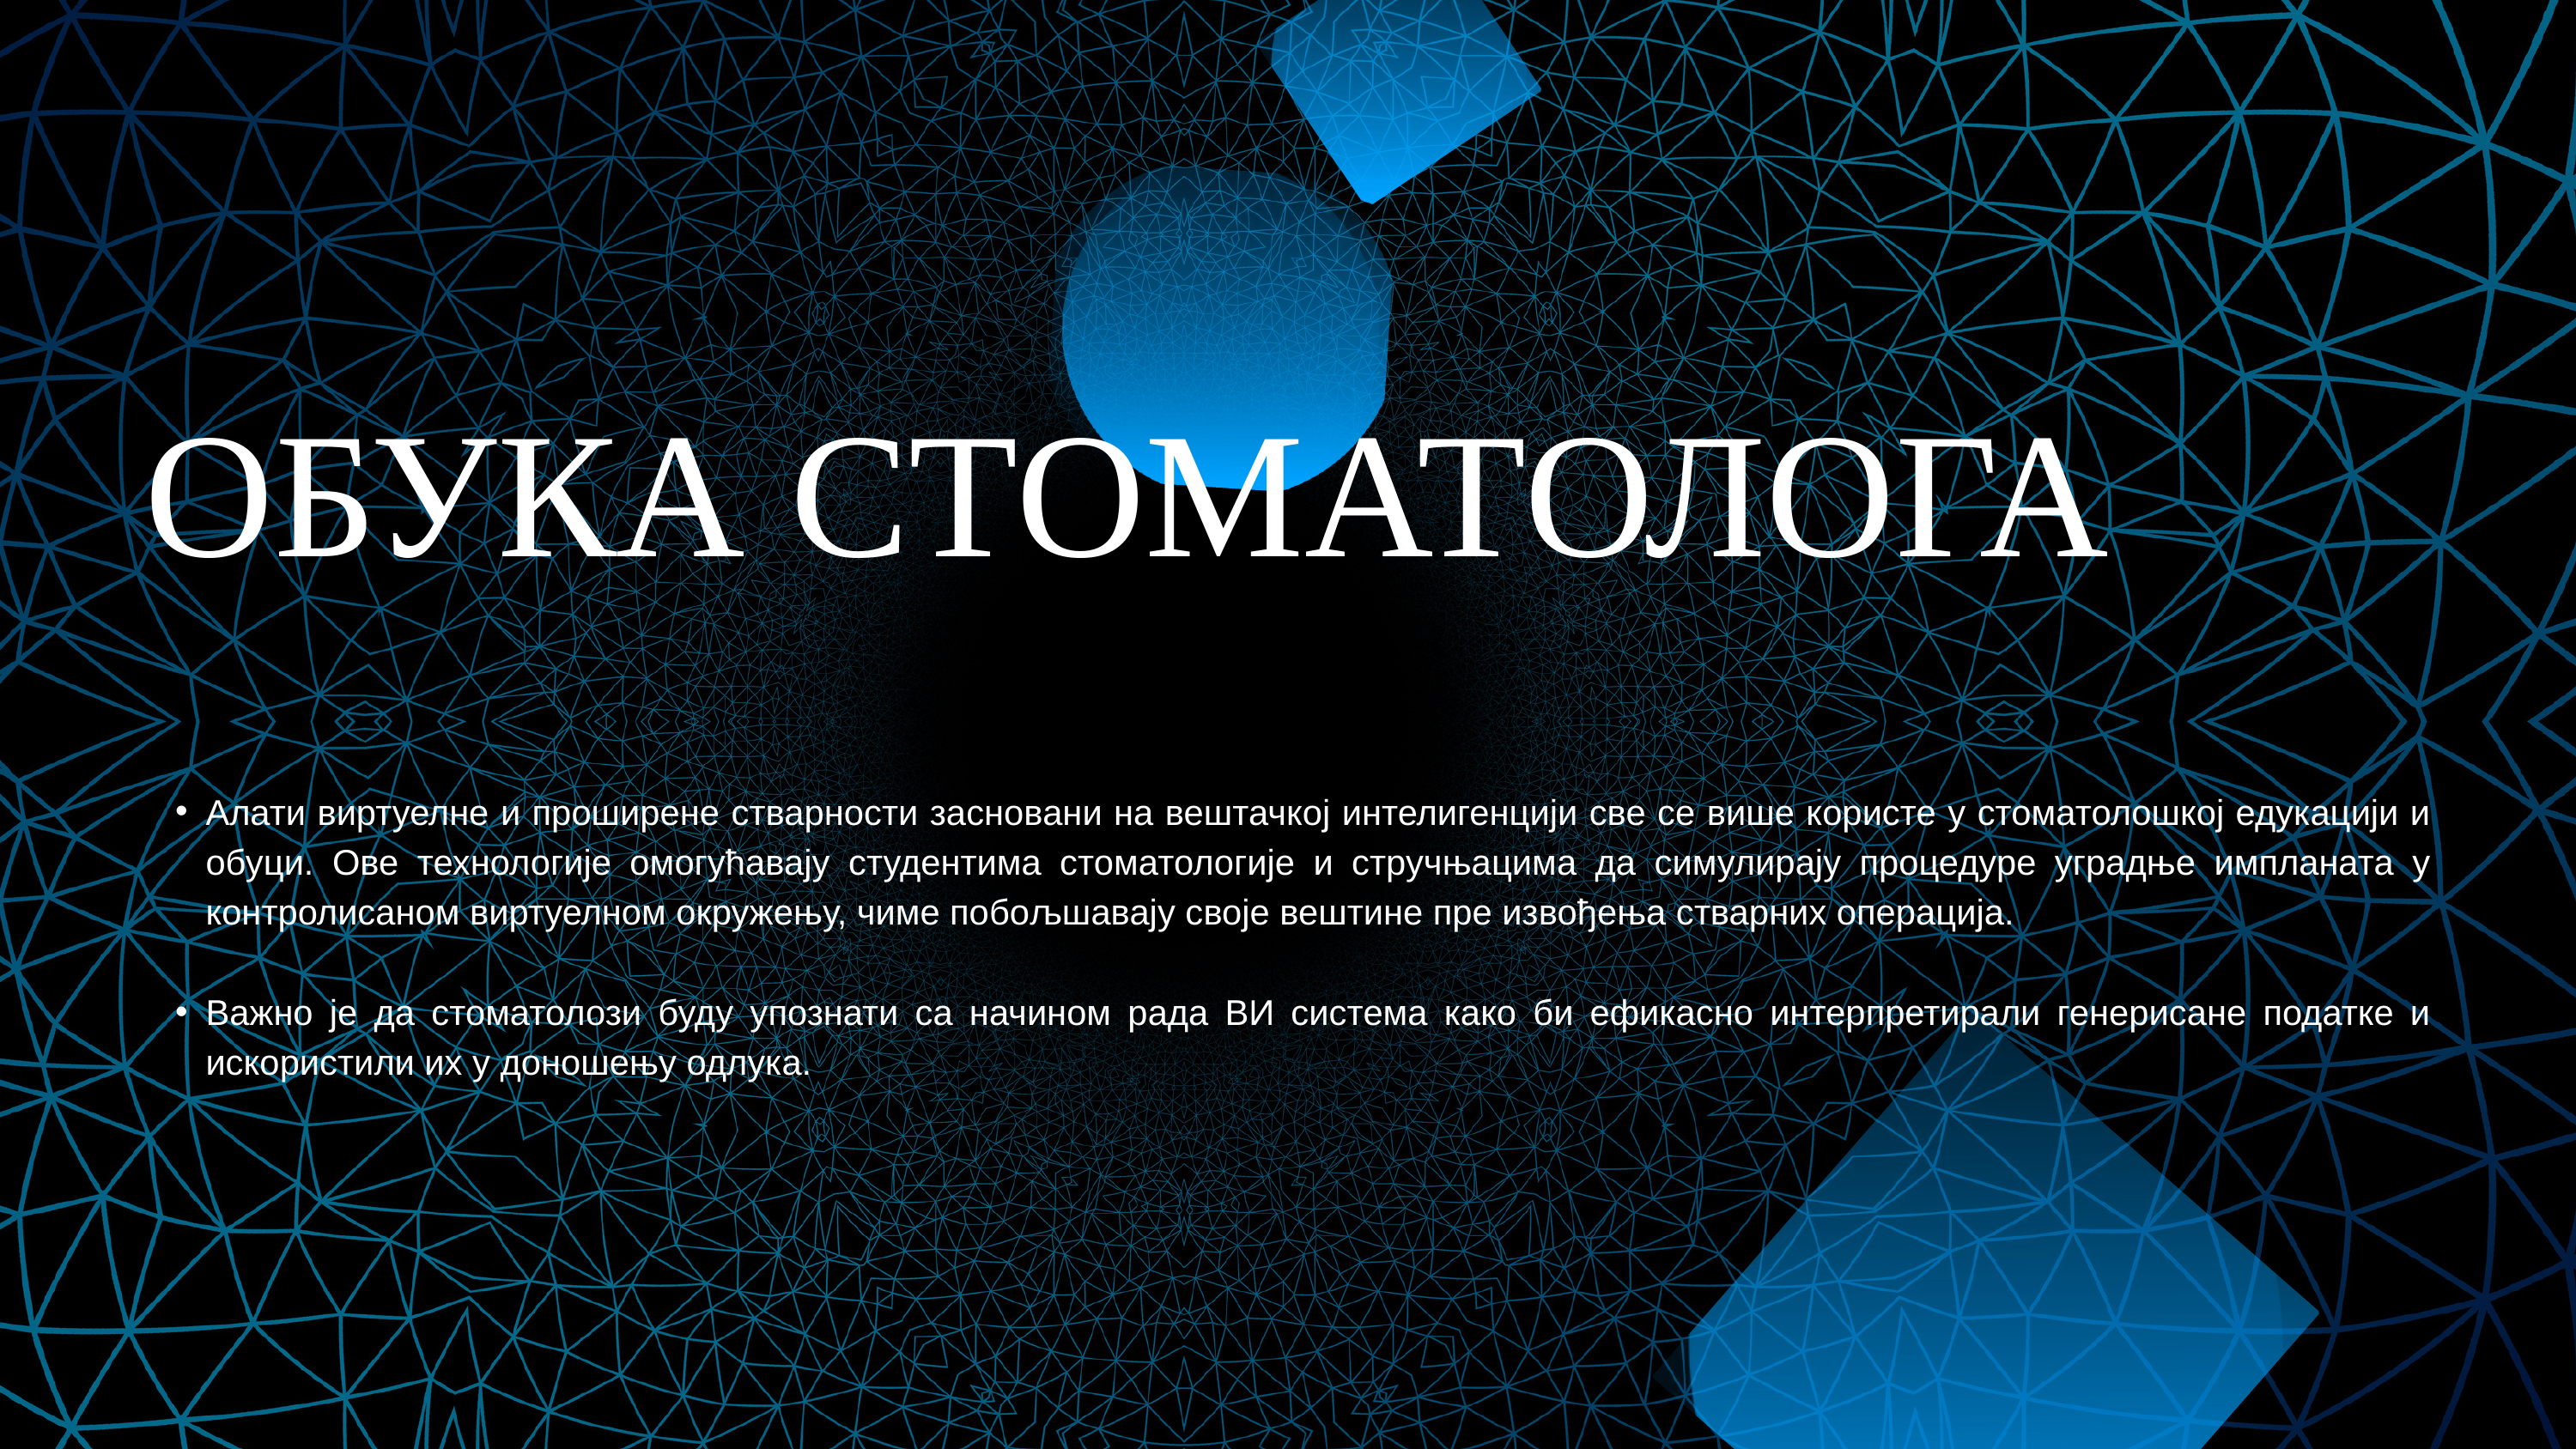

ОБУКА СТОМАТОЛОГА
Алати виртуелне и проширене стварности засновани на вештачкој интелигенцији све се више користе у стоматолошкој едукацији и обуци. Ове технологије омогућавају студентима стоматологије и стручњацима да симулирају процедуре уградње импланата у контролисаном виртуелном окружењу, чиме побољшавају своје вештине пре извођења стварних операција.

Важно је да стоматолози буду упознати са начином рада ВИ система како би ефикасно интерпретирали генерисане податке и искористили их у доношењу одлука.